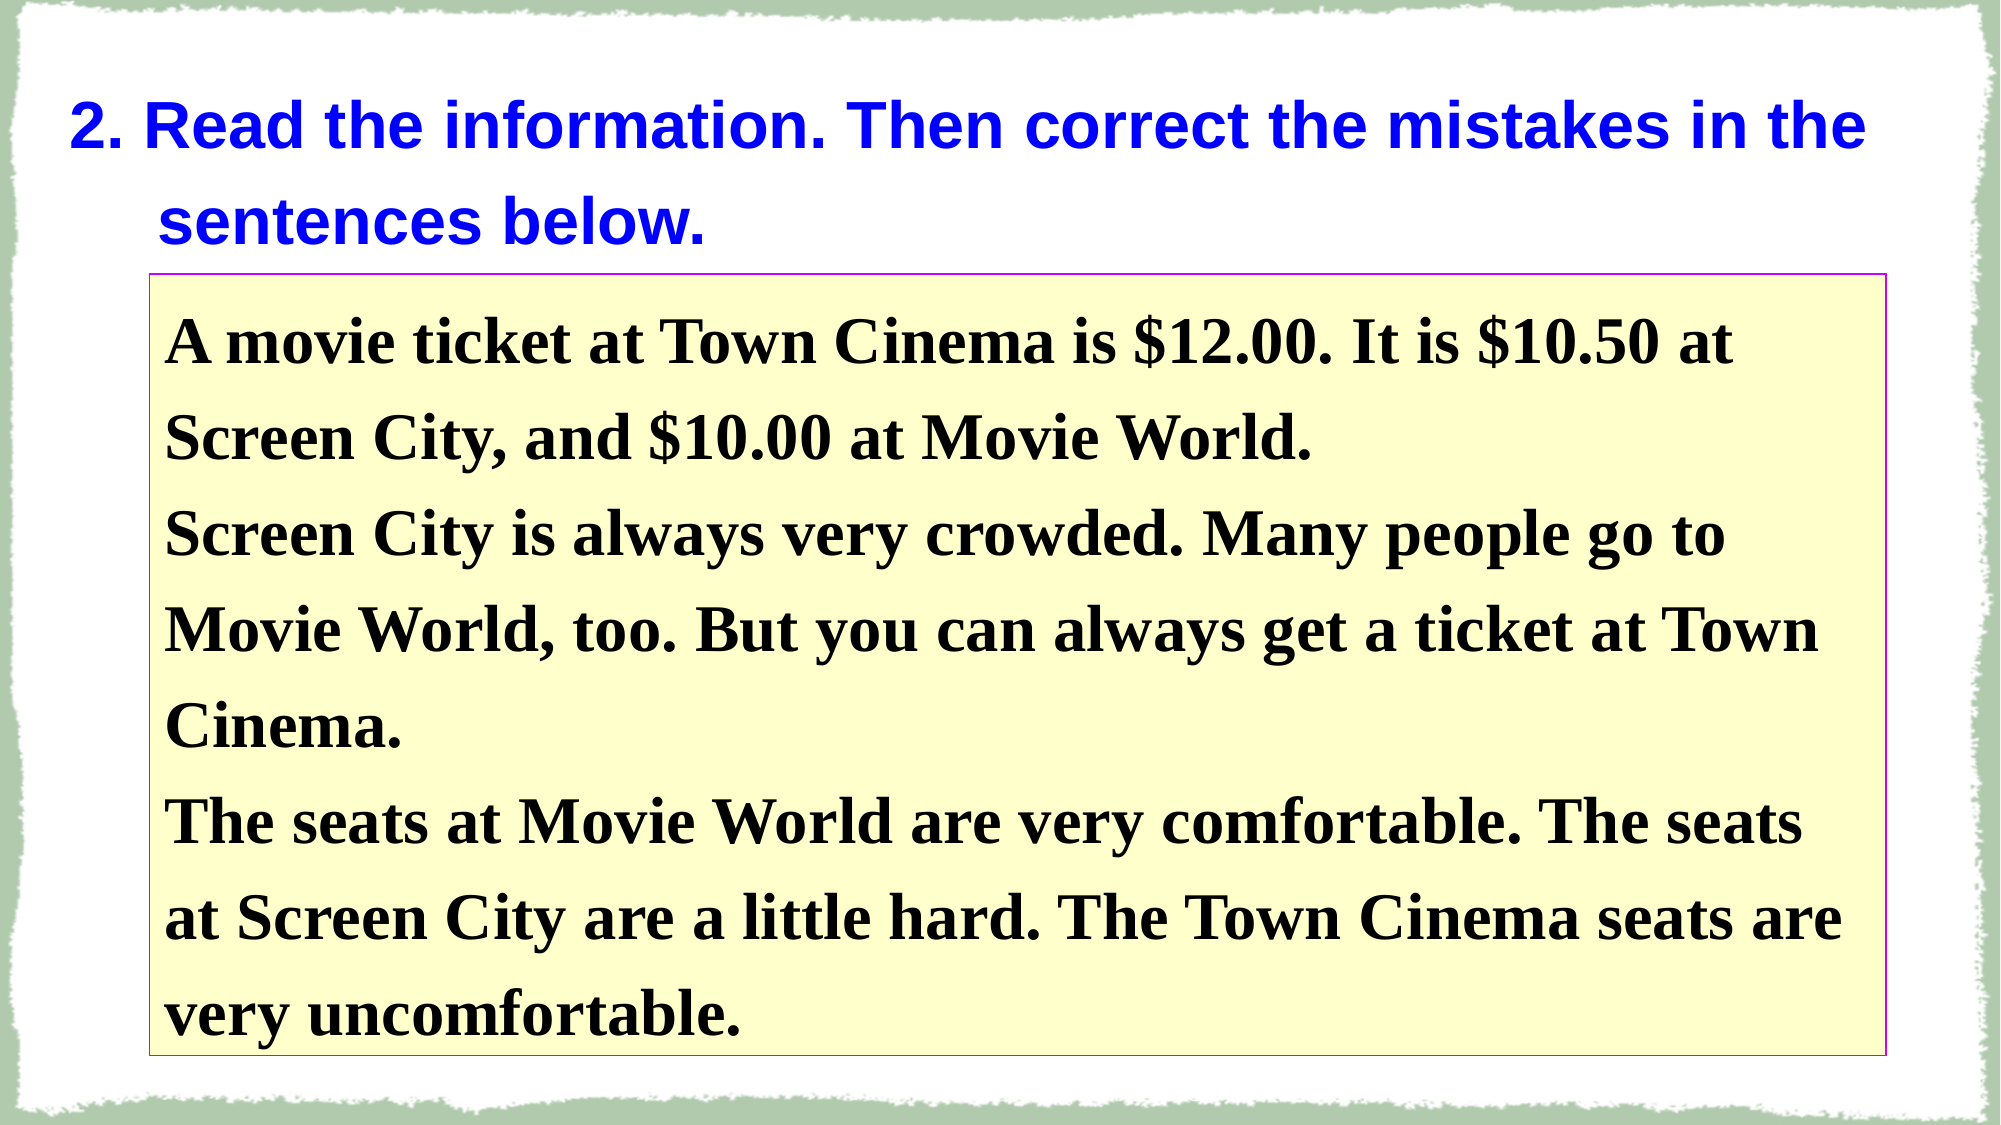

2. Read the information. Then correct the mistakes in the sentences below.
A movie ticket at Town Cinema is $12.00. It is $10.50 at Screen City, and $10.00 at Movie World.
Screen City is always very crowded. Many people go to Movie World, too. But you can always get a ticket at Town Cinema.
The seats at Movie World are very comfortable. The seats at Screen City are a little hard. The Town Cinema seats are very uncomfortable.